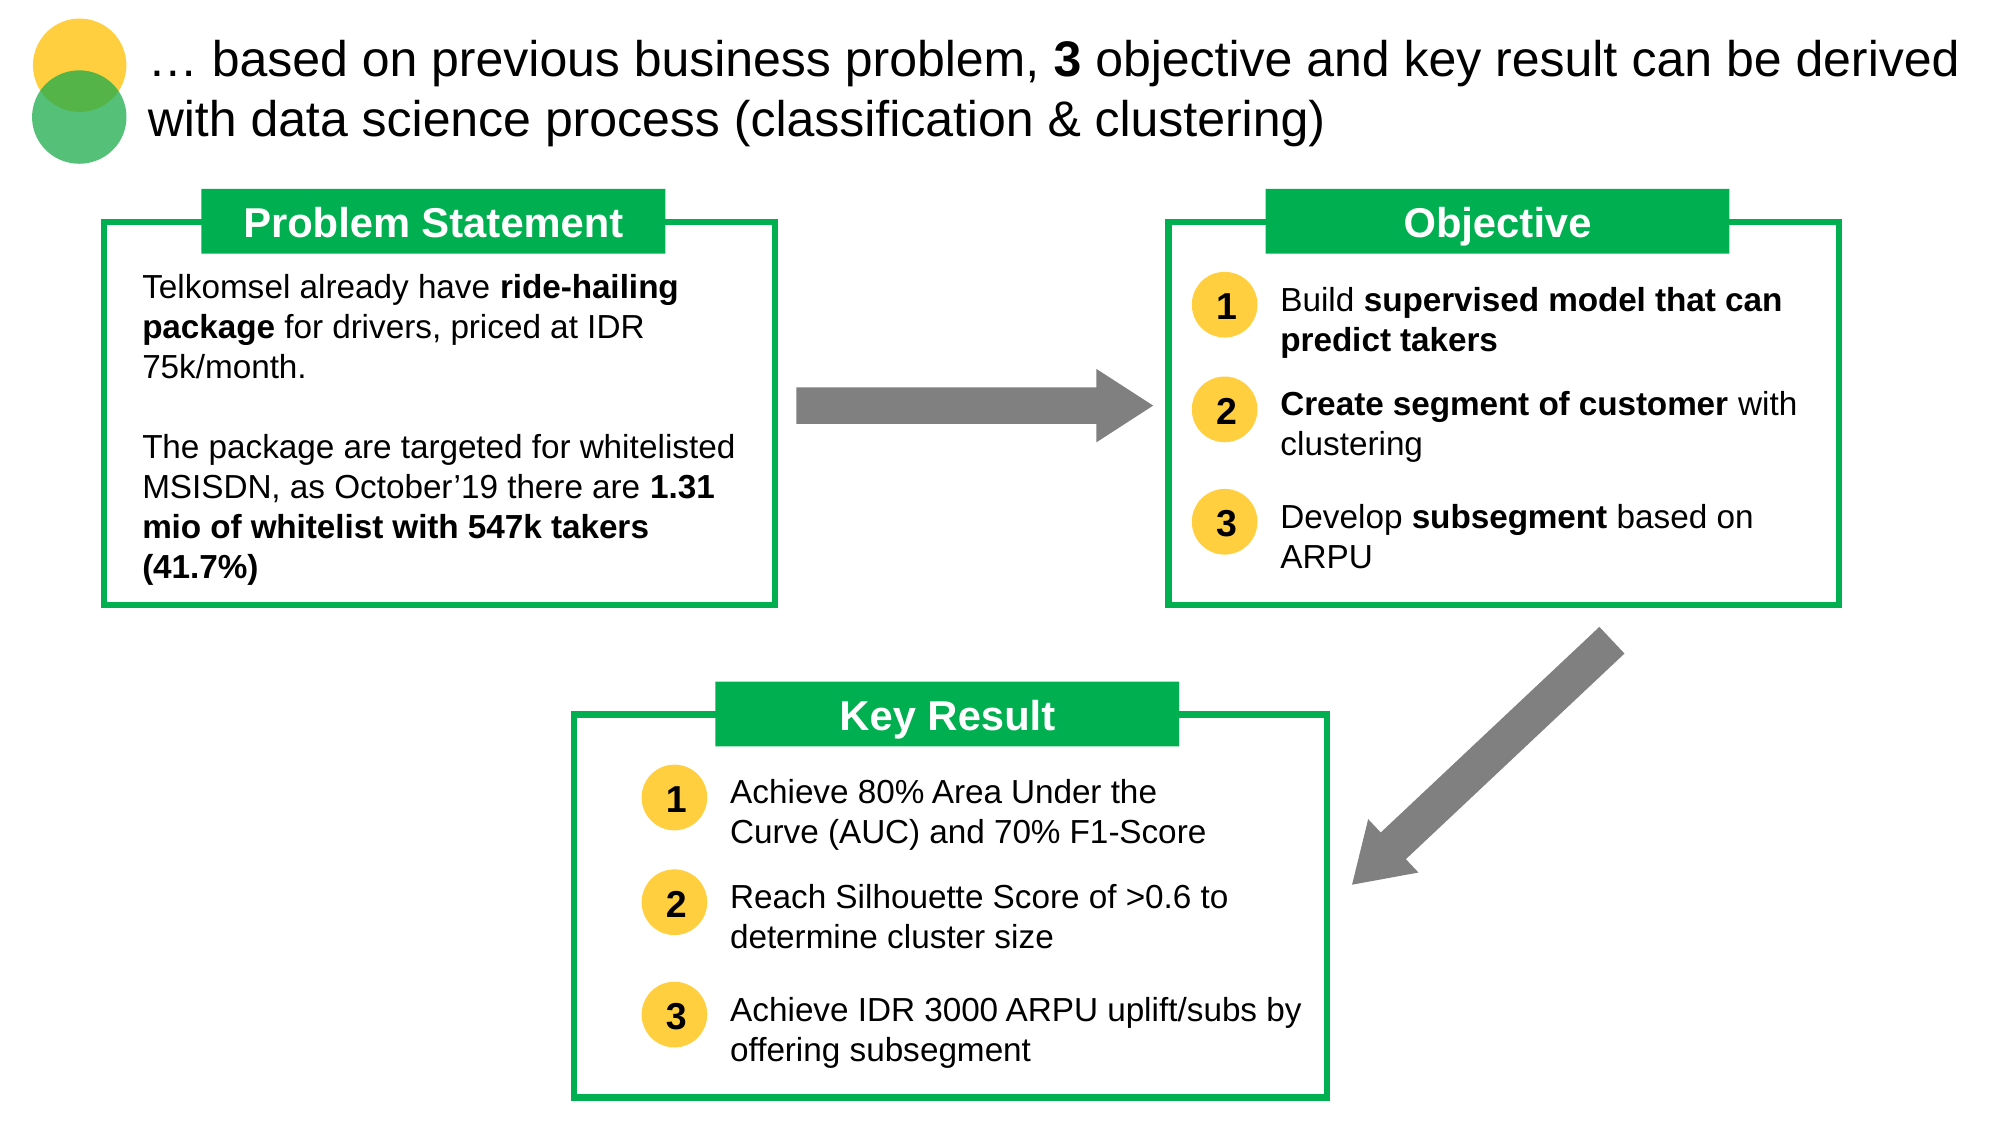

… based on previous business problem, 3 objective and key result can be derived with data science process (classification & clustering)

Problem Statement
Objective

Telkomsel already have ride-hailing package for drivers, priced at IDR 75k/month.

The package are targeted for whitelisted MSISDN, as October’19 there are 1.31 mio of whitelist with 547k takers (41.7%)
Build supervised model that can predict takers
1

Create segment of customer with clustering
2
Develop subsegment based on ARPU
3
Key Result

Achieve 80% Area Under the Curve (AUC) and 70% F1-Score
1
Reach Silhouette Score of >0.6 to determine cluster size
2
Achieve IDR 3000 ARPU uplift/subs by offering subsegment
3